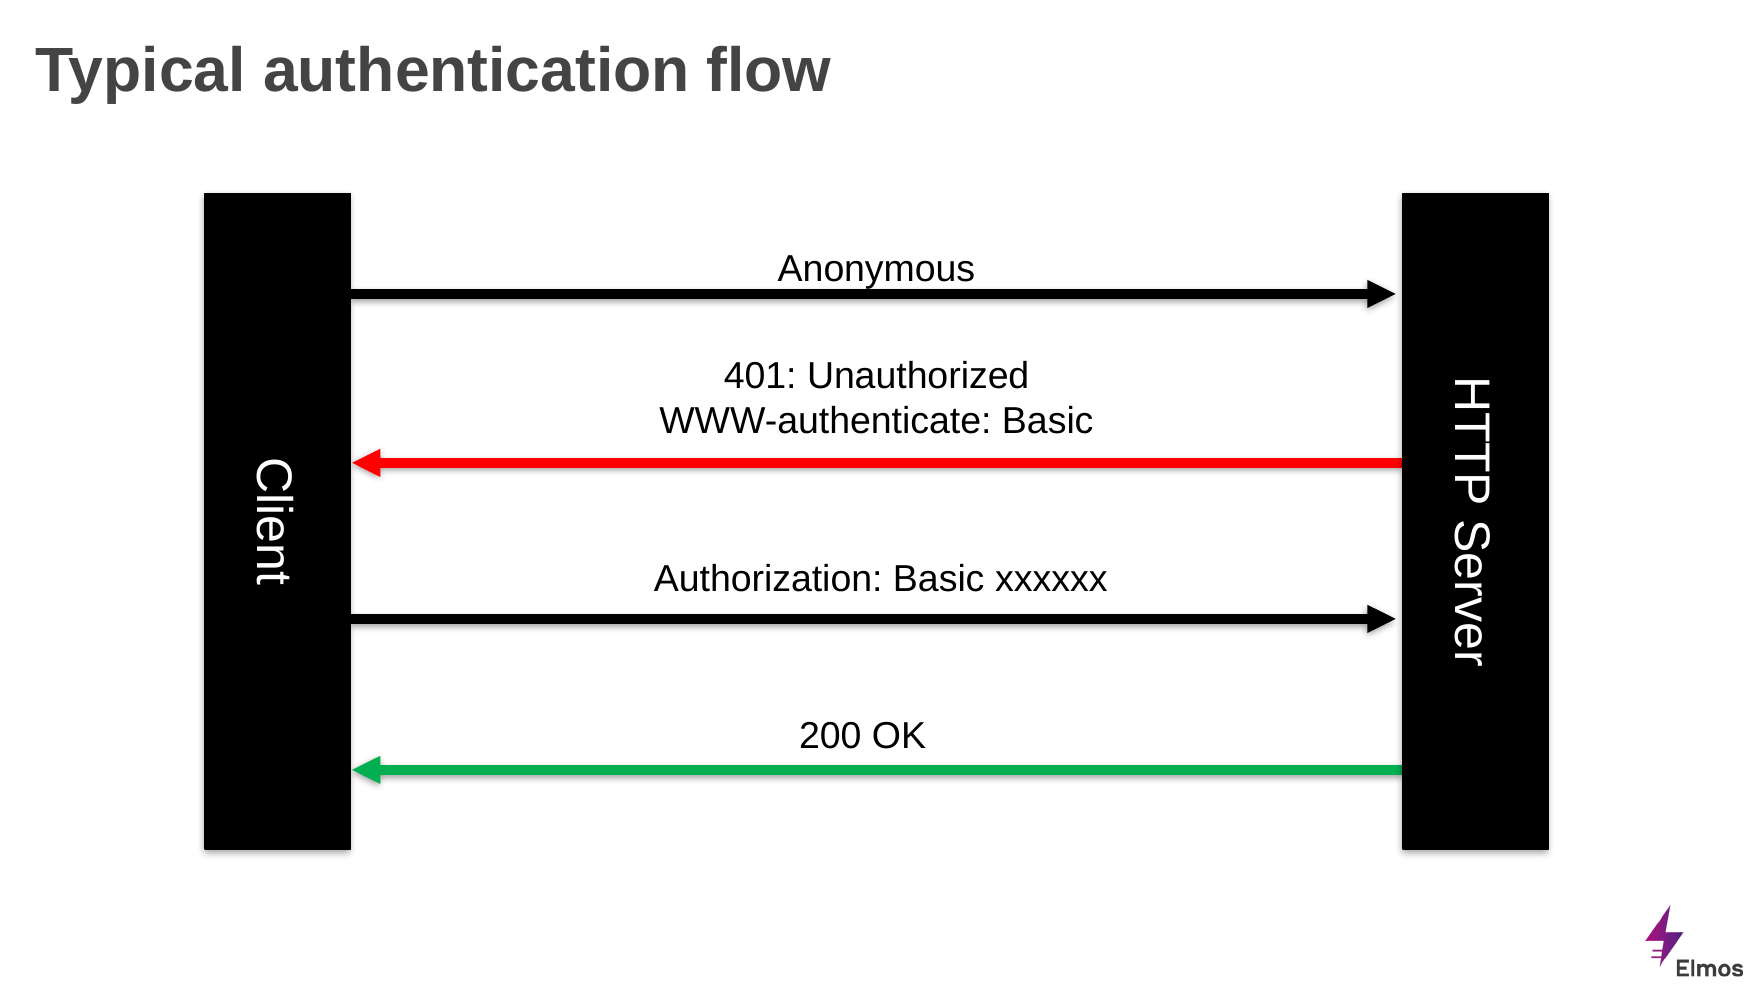

# Typical authentication flow
Client
HTTP Server
Anonymous
401: Unauthorized
WWW-authenticate: Basic
Authorization: Basic xxxxxx
200 OK